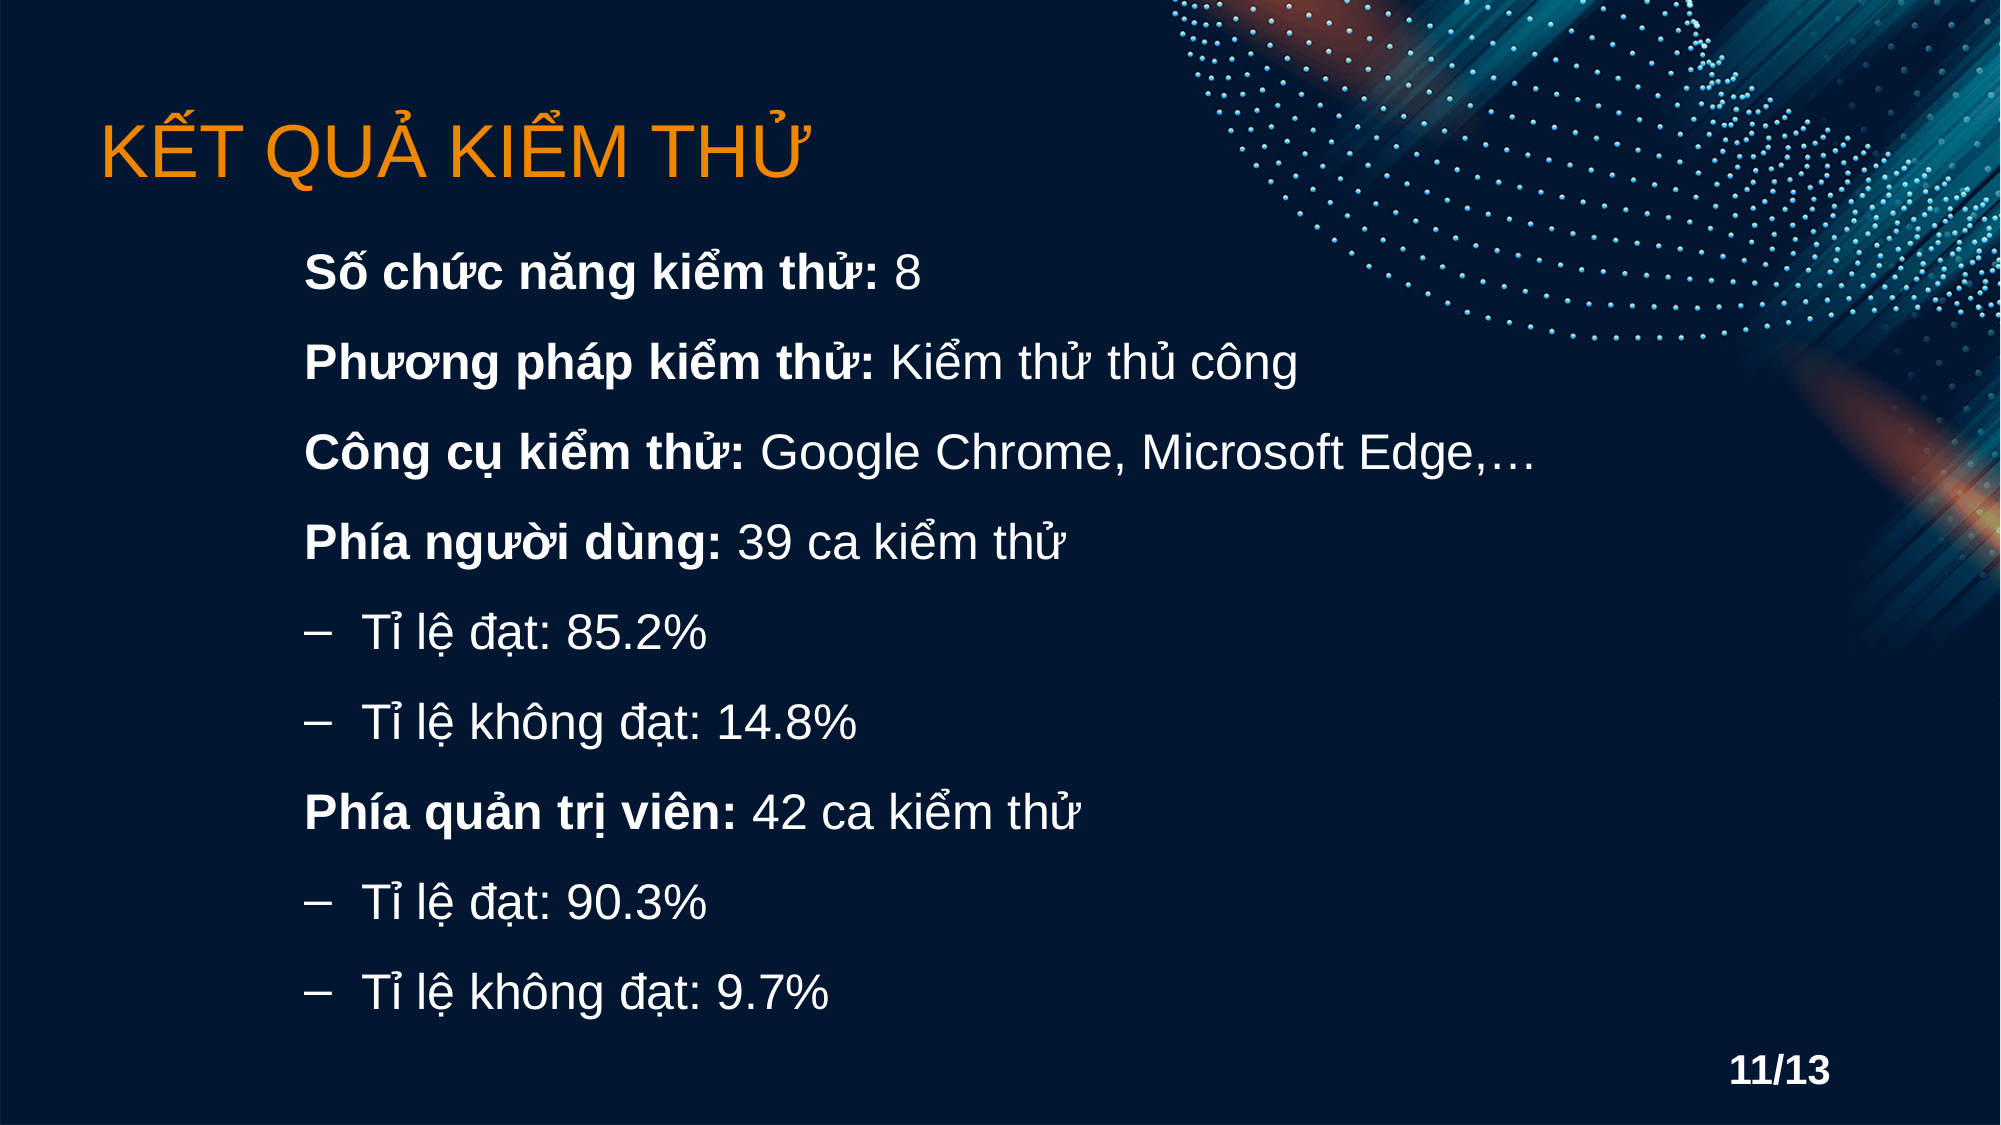

KẾT QUẢ KIỂM THỬ
Số chức năng kiểm thử: 8
Phương pháp kiểm thử: Kiểm thử thủ công
Công cụ kiểm thử: Google Chrome, Microsoft Edge,…
Phía người dùng: 39 ca kiểm thử
Tỉ lệ đạt: 85.2%
Tỉ lệ không đạt: 14.8%
Phía quản trị viên: 42 ca kiểm thử
Tỉ lệ đạt: 90.3%
Tỉ lệ không đạt: 9.7%

11/13